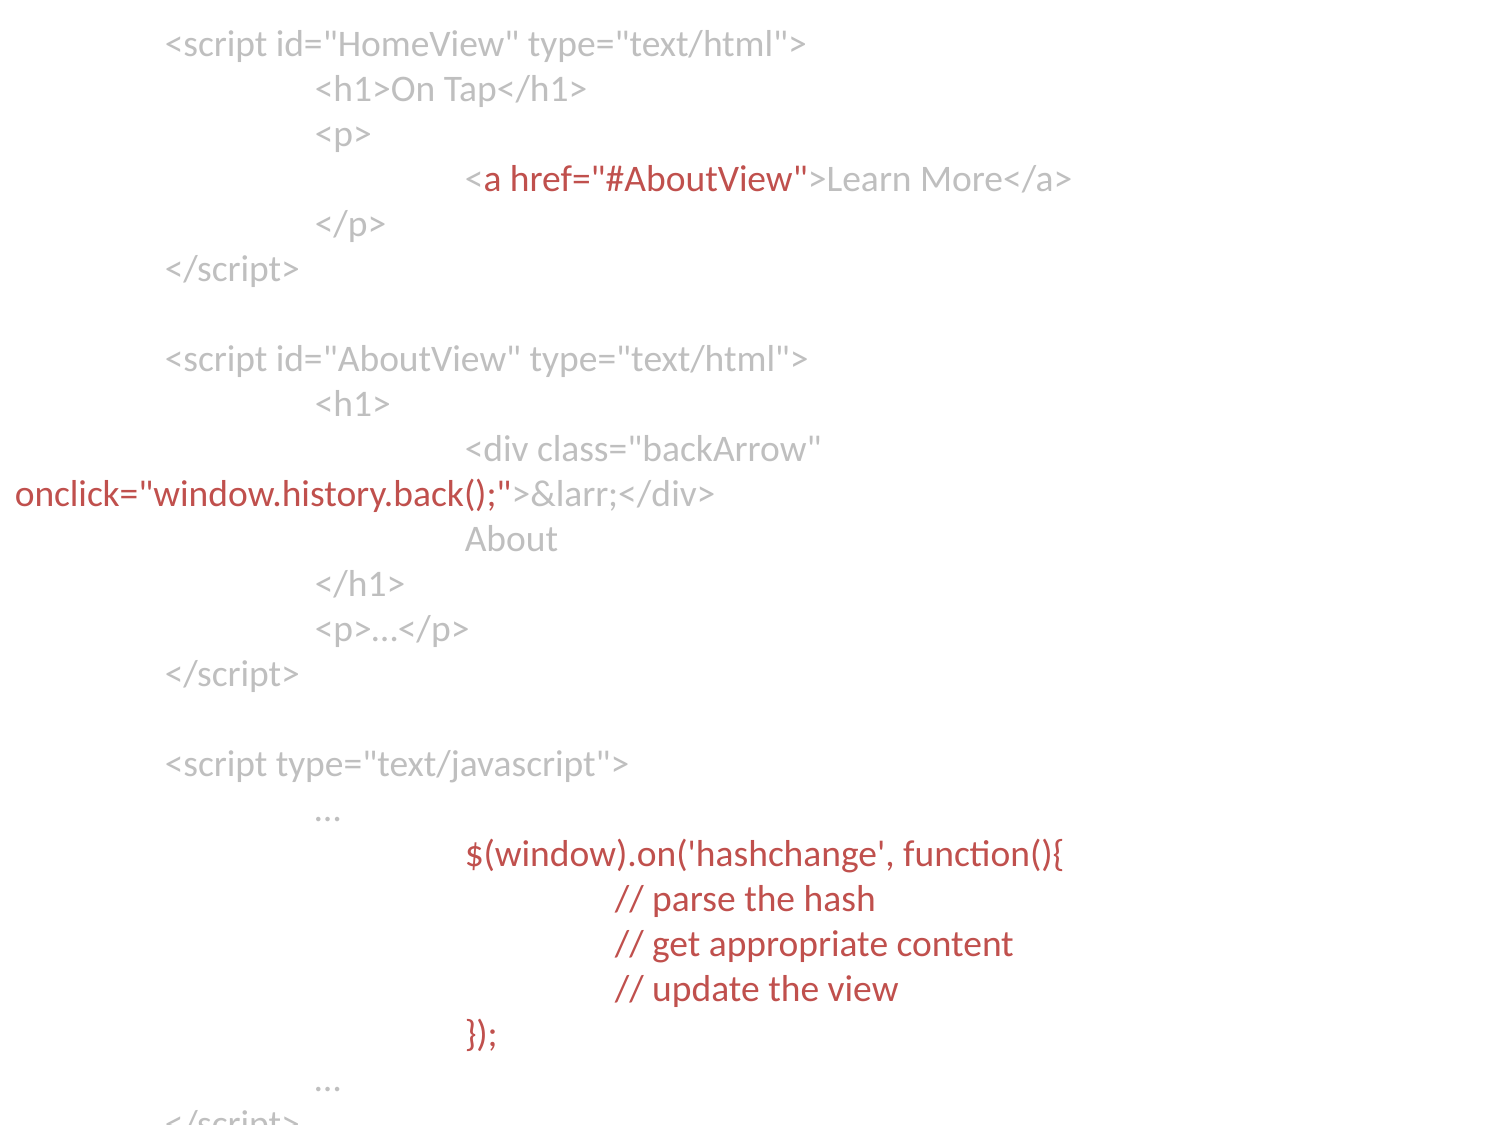

<script id="HomeView" type="text/html">
		<h1>On Tap</h1>
		<p>
			<a href="#AboutView">Learn More</a>
		</p>
	</script>

	<script id="AboutView" type="text/html">
		<h1>
			<div class="backArrow" onclick="window.history.back();">&larr;</div>
			About
		</h1>
		<p>…</p>
	</script>

	<script type="text/javascript">
		…
			$(window).on('hashchange', function(){
				// parse the hash
				// get appropriate content
				// update the view
			});
		…
	</script>